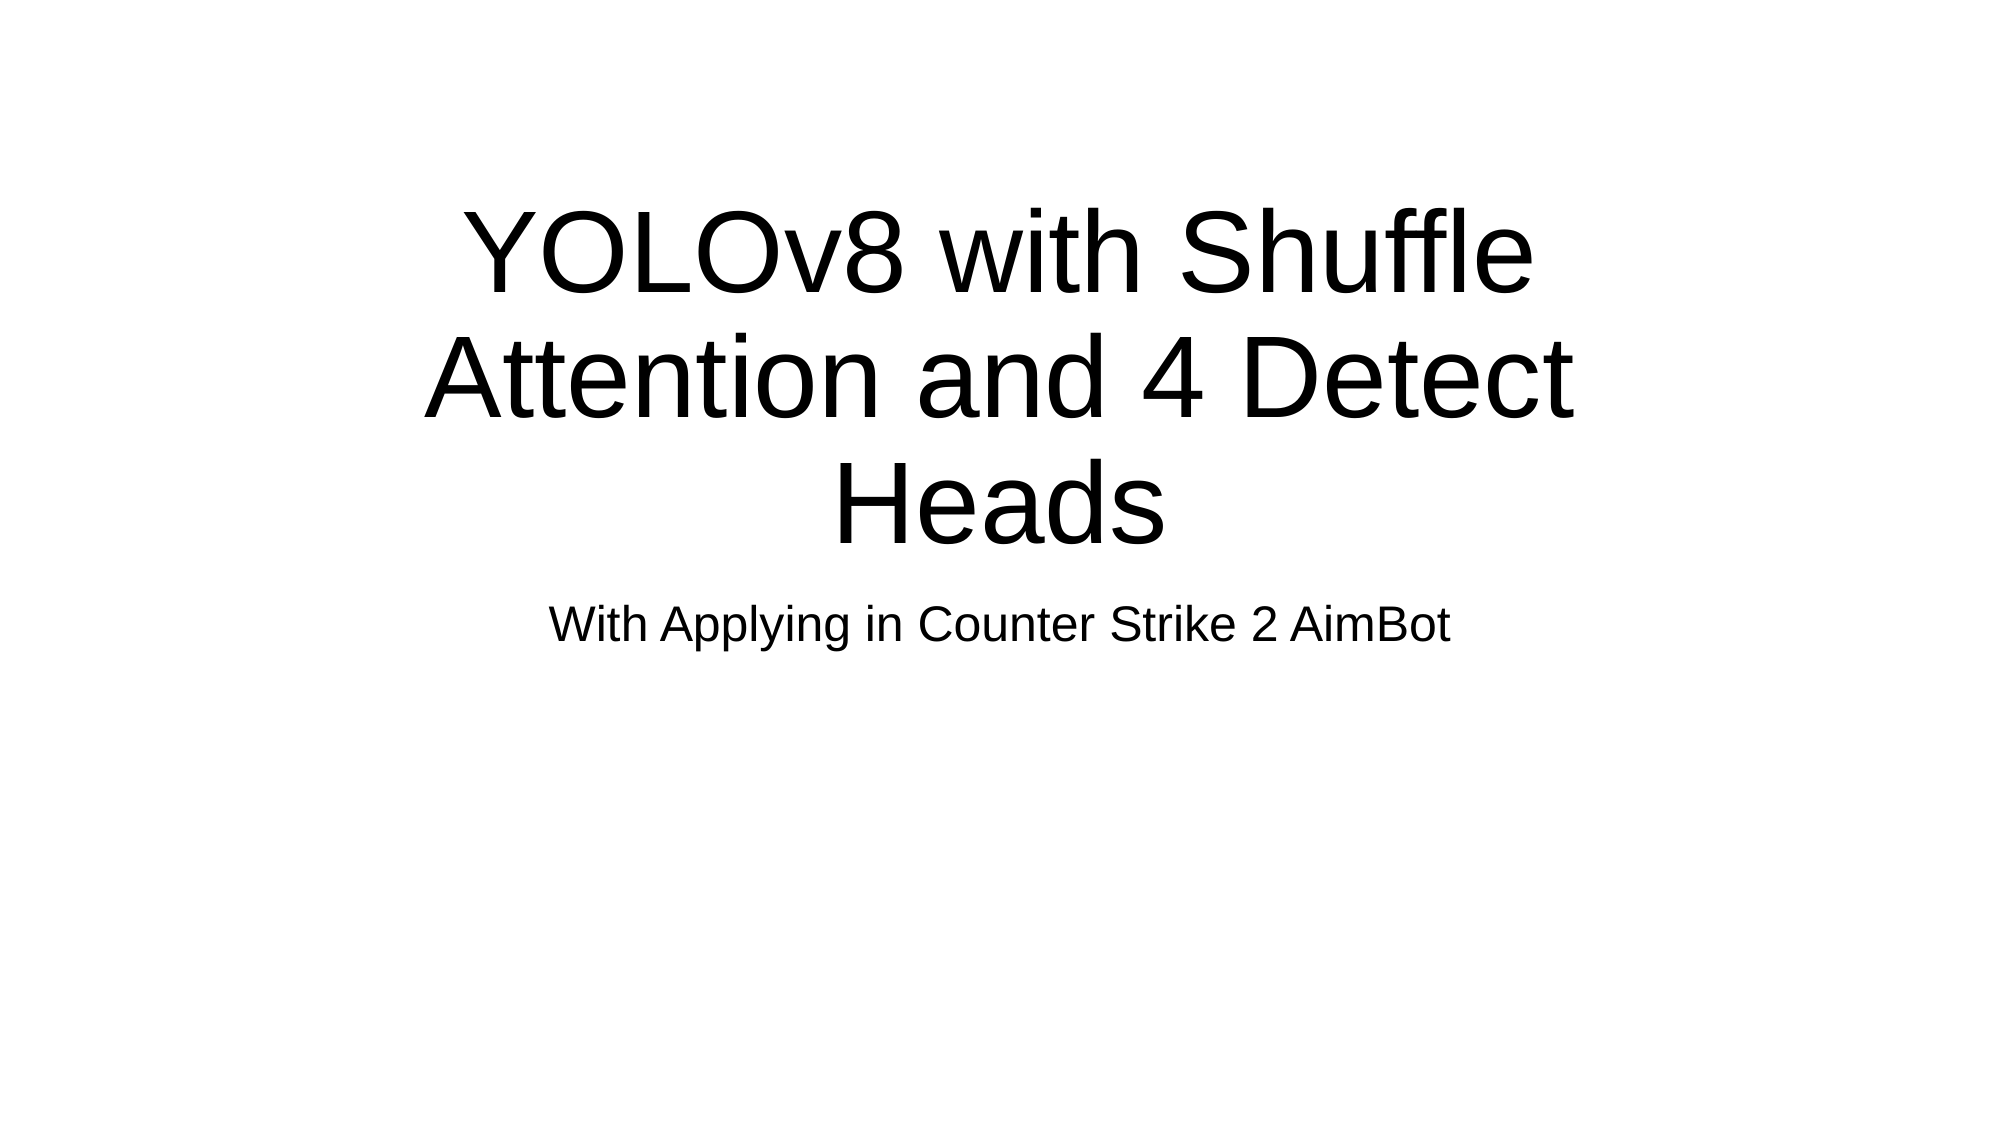

# YOLOv8 with Shuffle Attention and 4 Detect Heads
With Applying in Counter Strike 2 AimBot